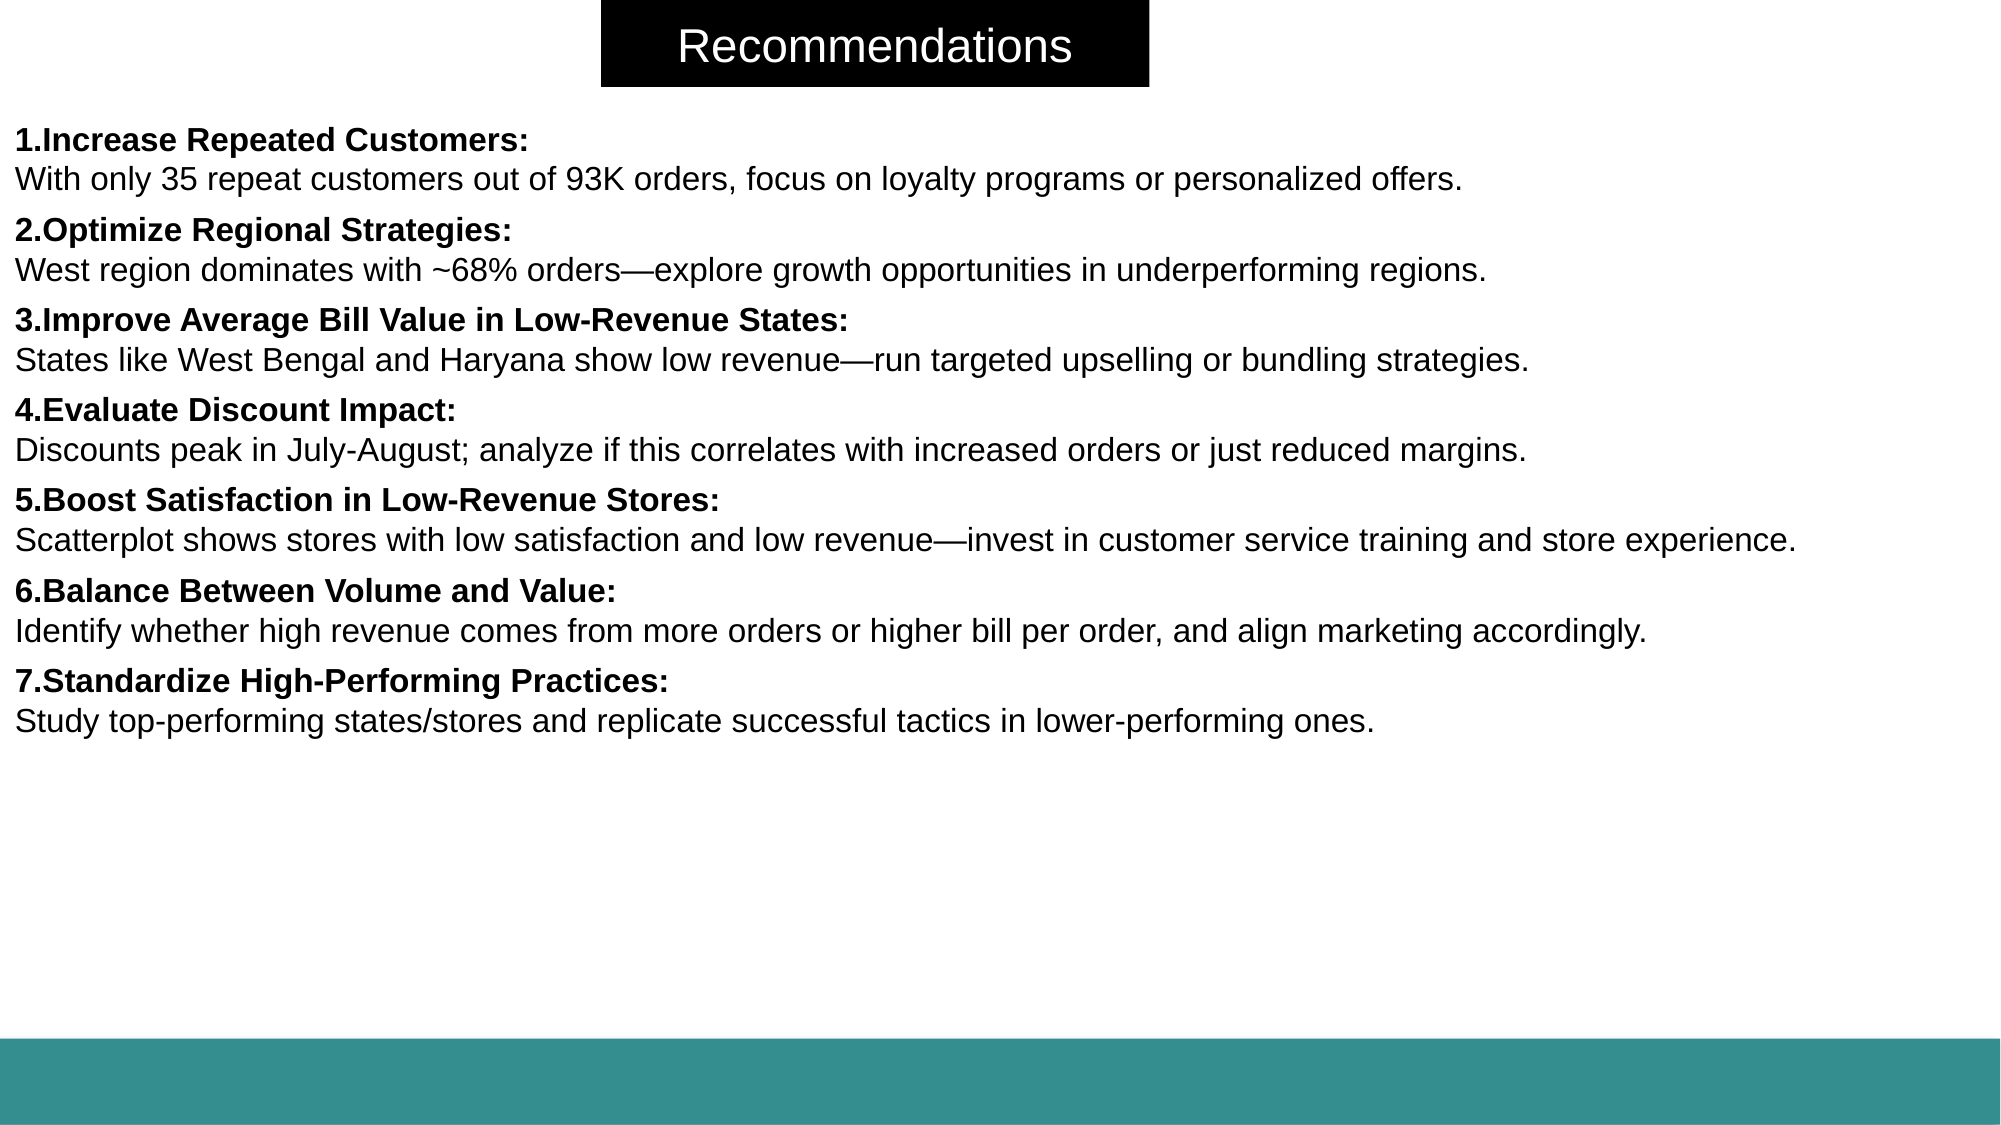

Recommendations
1.Increase Repeated Customers:
With only 35 repeat customers out of 93K orders, focus on loyalty programs or personalized offers.
2.Optimize Regional Strategies:
West region dominates with ~68% orders—explore growth opportunities in underperforming regions.
3.Improve Average Bill Value in Low-Revenue States:
States like West Bengal and Haryana show low revenue—run targeted upselling or bundling strategies.
4.Evaluate Discount Impact:
Discounts peak in July-August; analyze if this correlates with increased orders or just reduced margins.
5.Boost Satisfaction in Low-Revenue Stores:
Scatterplot shows stores with low satisfaction and low revenue—invest in customer service training and store experience.
6.Balance Between Volume and Value:
Identify whether high revenue comes from more orders or higher bill per order, and align marketing accordingly.
7.Standardize High-Performing Practices:
Study top-performing states/stores and replicate successful tactics in lower-performing ones.